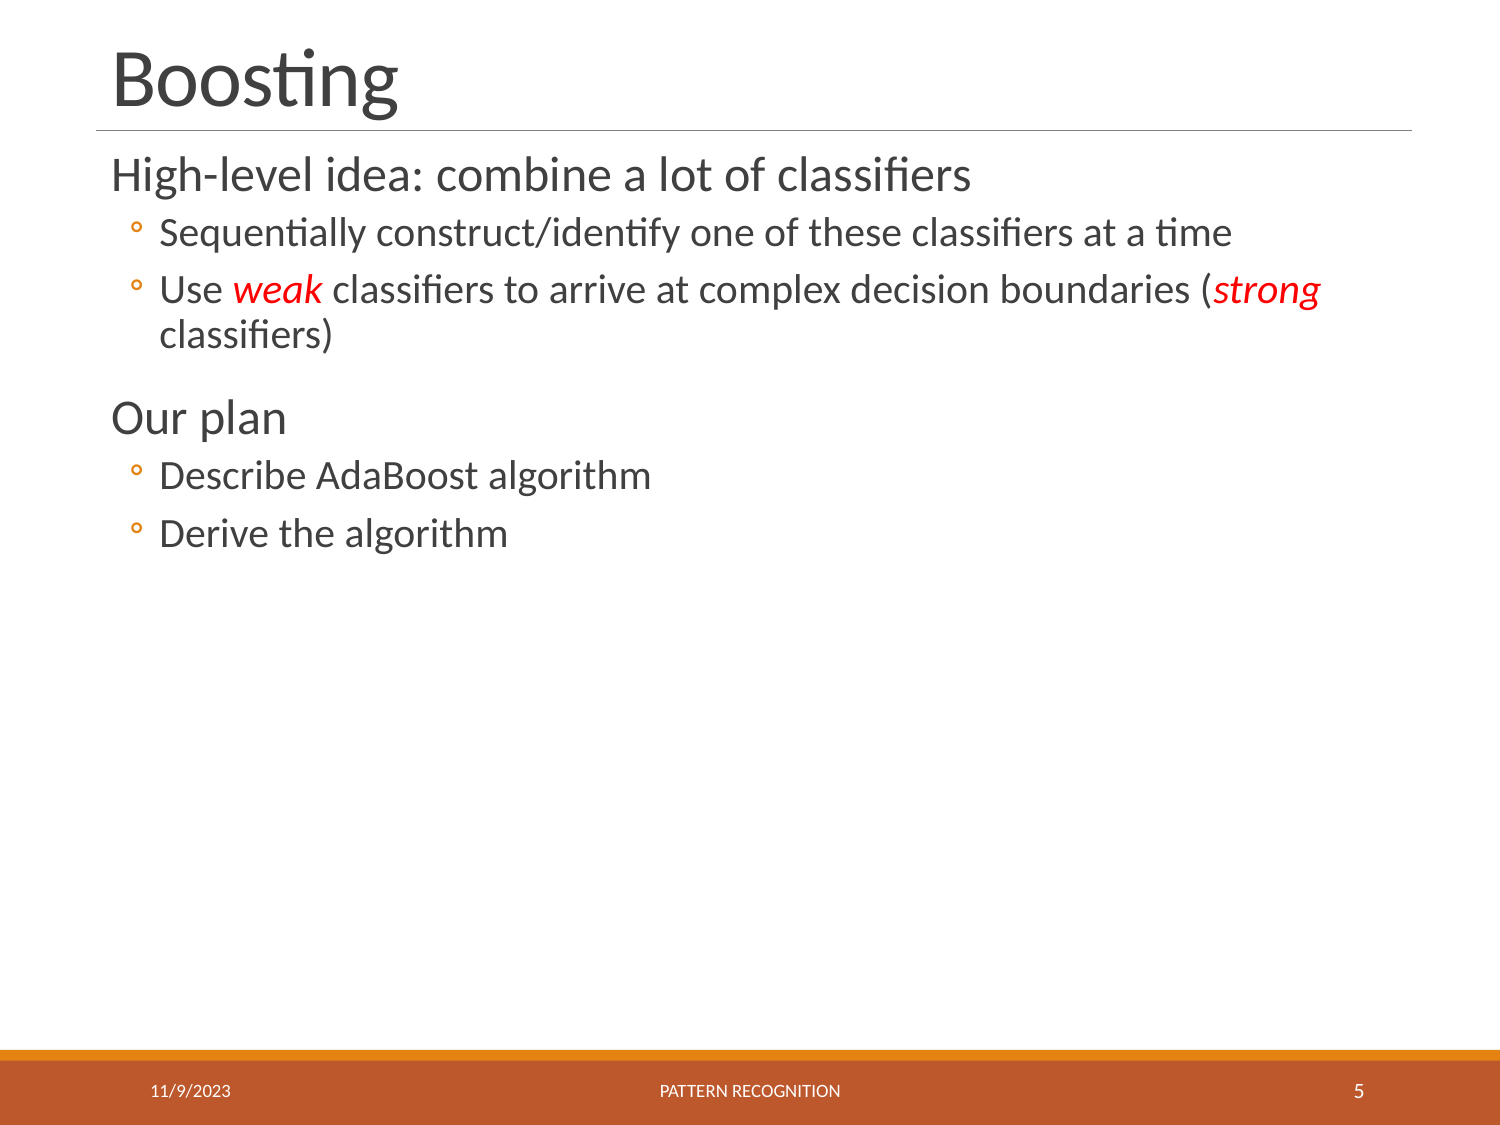

# Boosting
High-level idea: combine a lot of classifiers
Sequentially construct/identify one of these classifiers at a time
Use weak classifiers to arrive at complex decision boundaries (strong classifiers)
Our plan
Describe AdaBoost algorithm
Derive the algorithm
11/9/2023
Pattern recognition
5